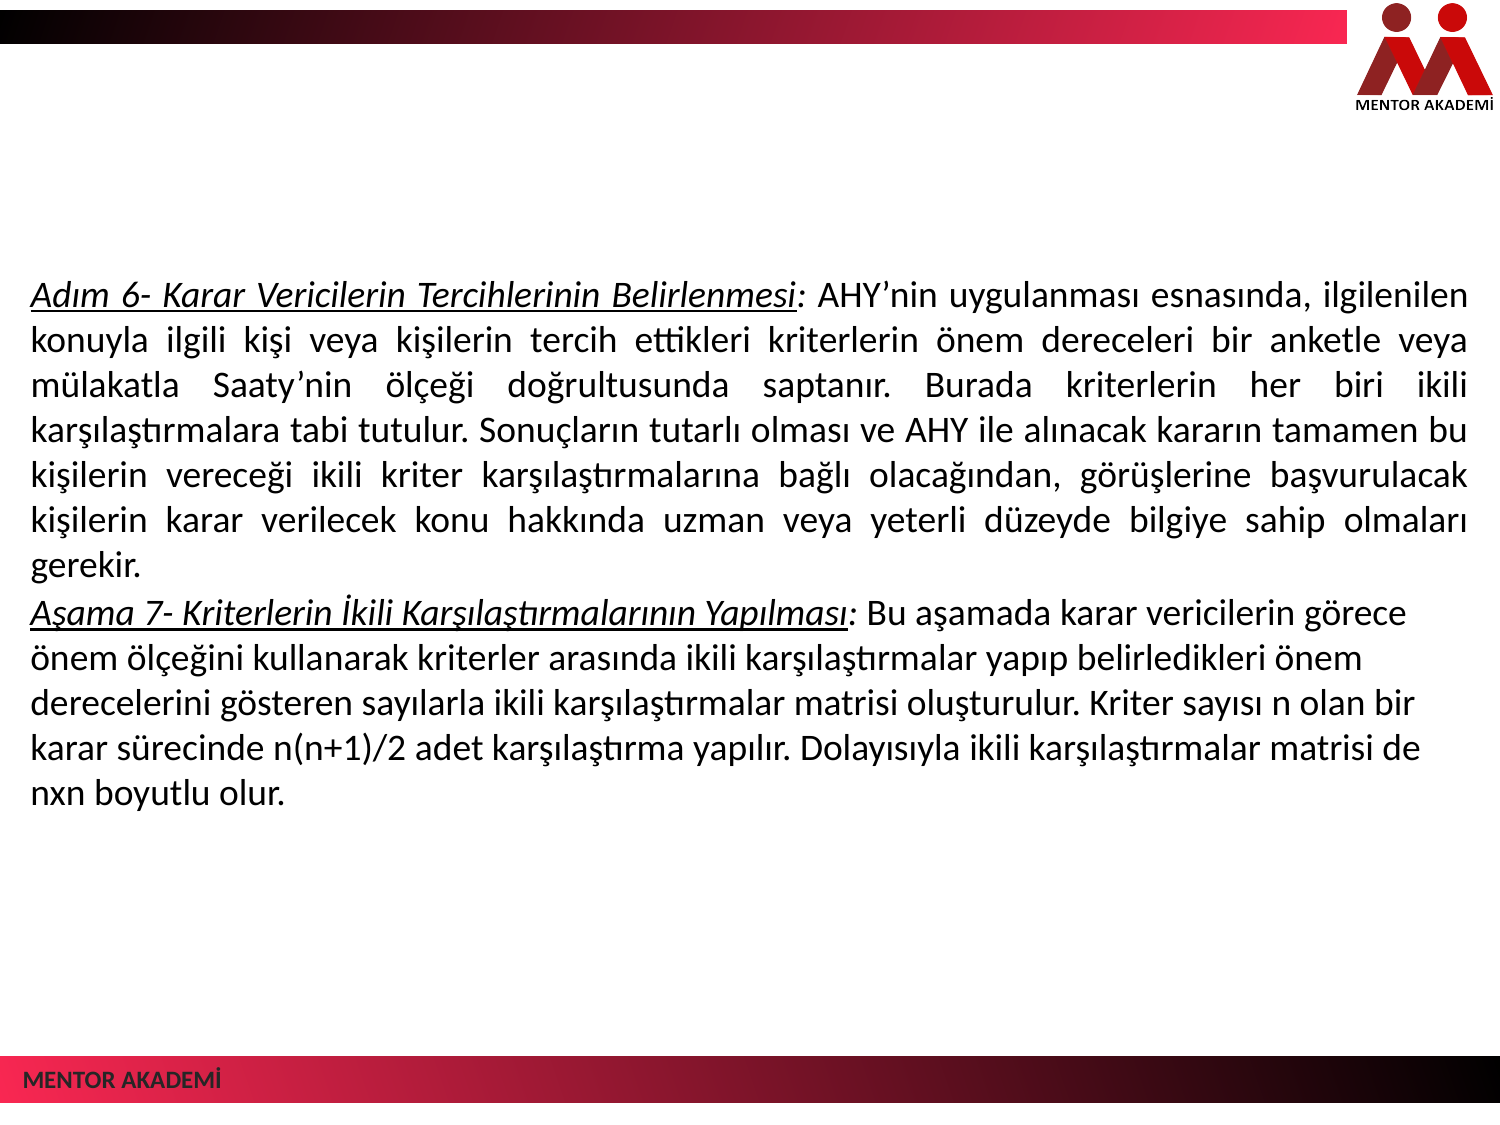

#
Adım 6- Karar Vericilerin Tercihlerinin Belirlenmesi: AHY’nin uygulanması esnasında, ilgilenilen konuyla ilgili kişi veya kişilerin tercih ettikleri kriterlerin önem dereceleri bir anketle veya mülakatla Saaty’nin ölçeği doğrultusunda saptanır. Burada kriterlerin her biri ikili karşılaştırmalara tabi tutulur. Sonuçların tutarlı olması ve AHY ile alınacak kararın tamamen bu kişilerin vereceği ikili kriter karşılaştırmalarına bağlı olacağından, görüşlerine başvurulacak kişilerin karar verilecek konu hakkında uzman veya yeterli düzeyde bilgiye sahip olmaları gerekir.

Aşama 7- Kriterlerin İkili Karşılaştırmalarının Yapılması: Bu aşamada karar vericilerin görece önem ölçeğini kullanarak kriterler arasında ikili karşılaştırmalar yapıp belirledikleri önem derecelerini gösteren sayılarla ikili karşılaştırmalar matrisi oluşturulur. Kriter sayısı n olan bir karar sürecinde n(n+1)/2 adet karşılaştırma yapılır. Dolayısıyla ikili karşılaştırmalar matrisi de nxn boyutlu olur.